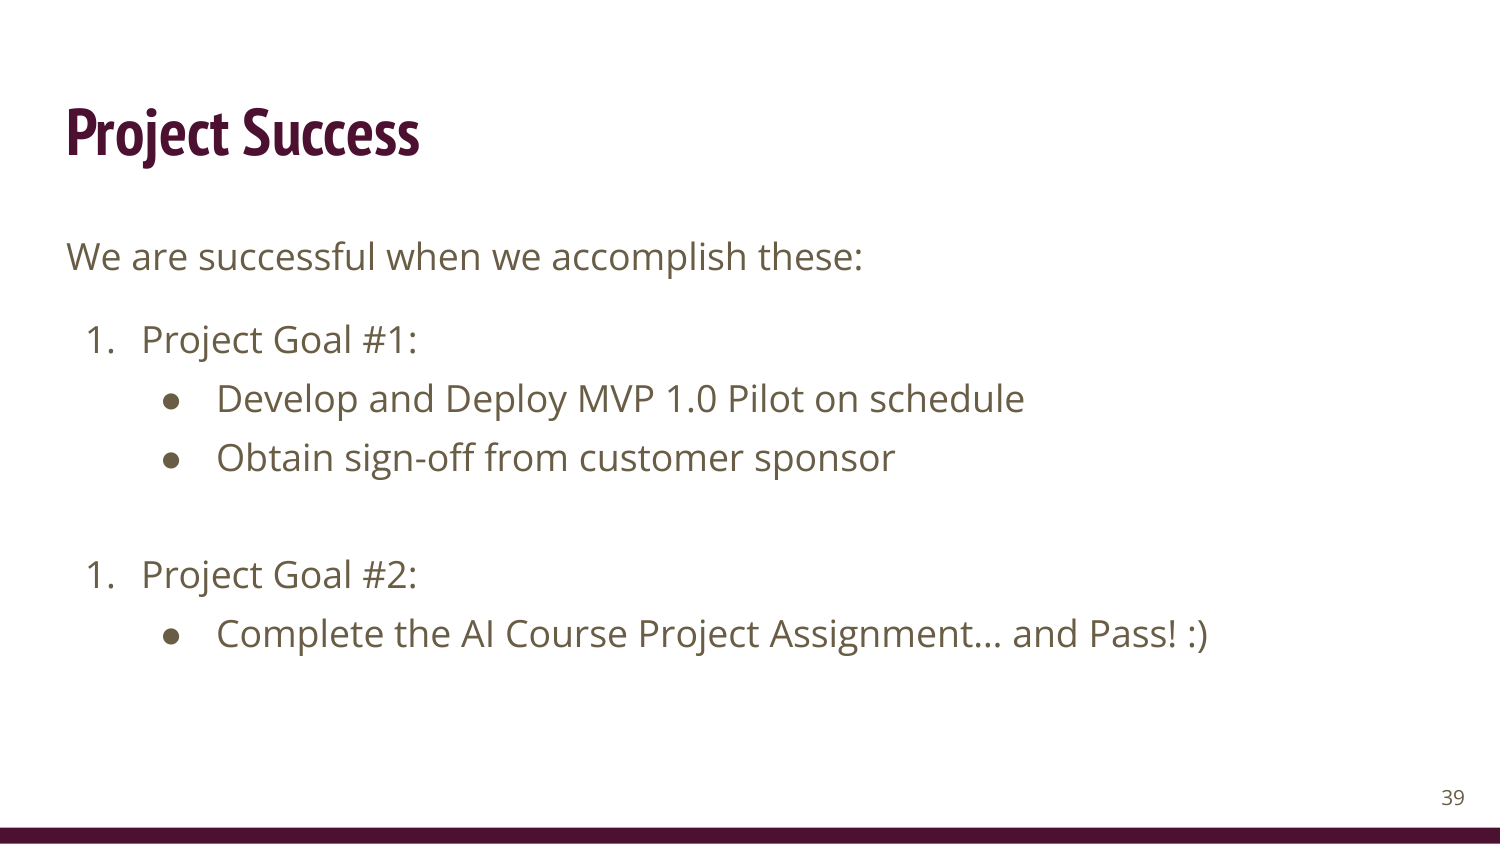

# Project Success
We are successful when we accomplish these:
Project Goal #1:
Develop and Deploy MVP 1.0 Pilot on schedule
Obtain sign-off from customer sponsor
Project Goal #2:
Complete the AI Course Project Assignment… and Pass! :)
39